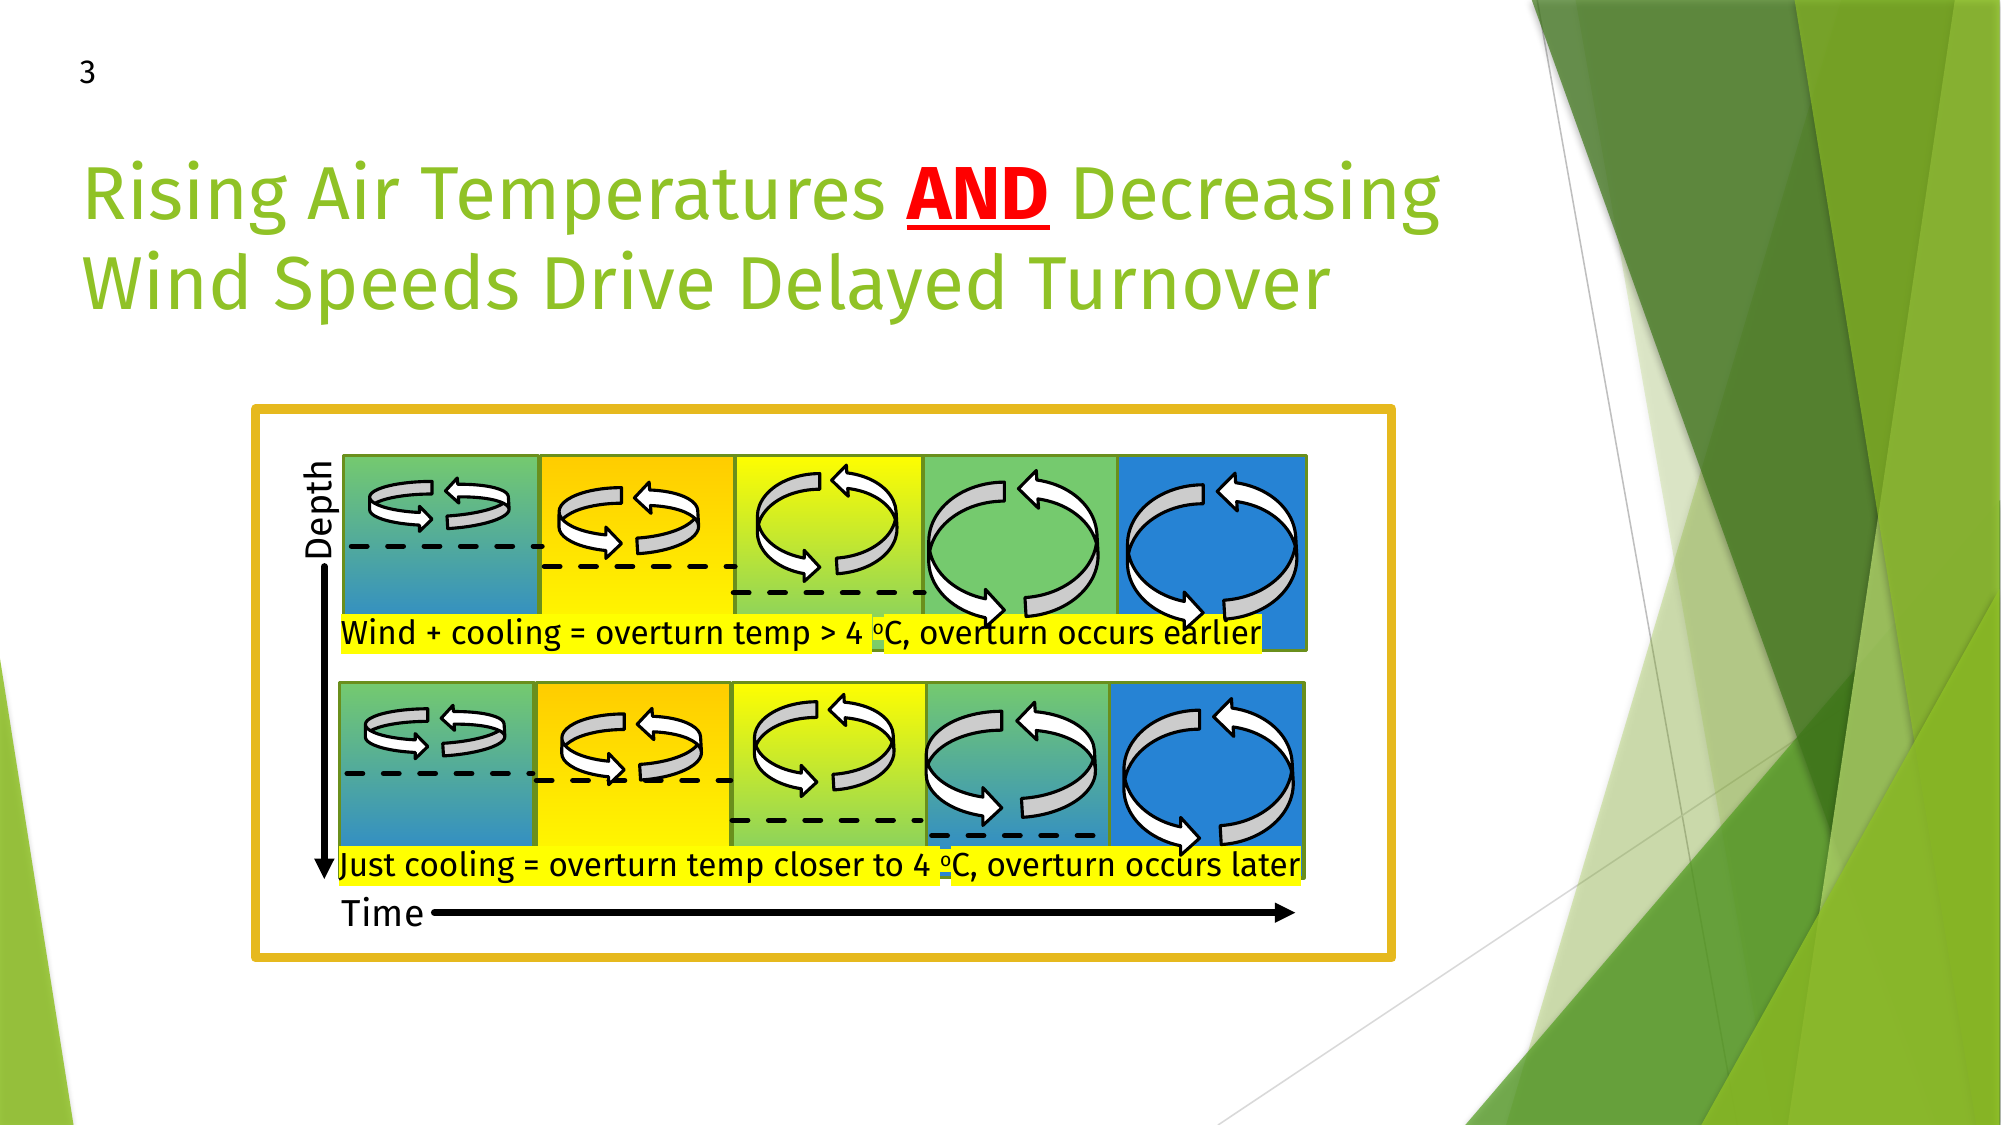

3
# Rising Air Temperatures AND Decreasing Wind Speeds Drive Delayed Turnover

Depth

Wind + cooling = overturn temp > 4 oC, overturn occurs earlier

Just cooling = overturn temp closer to 4 oC, overturn occurs later

Time